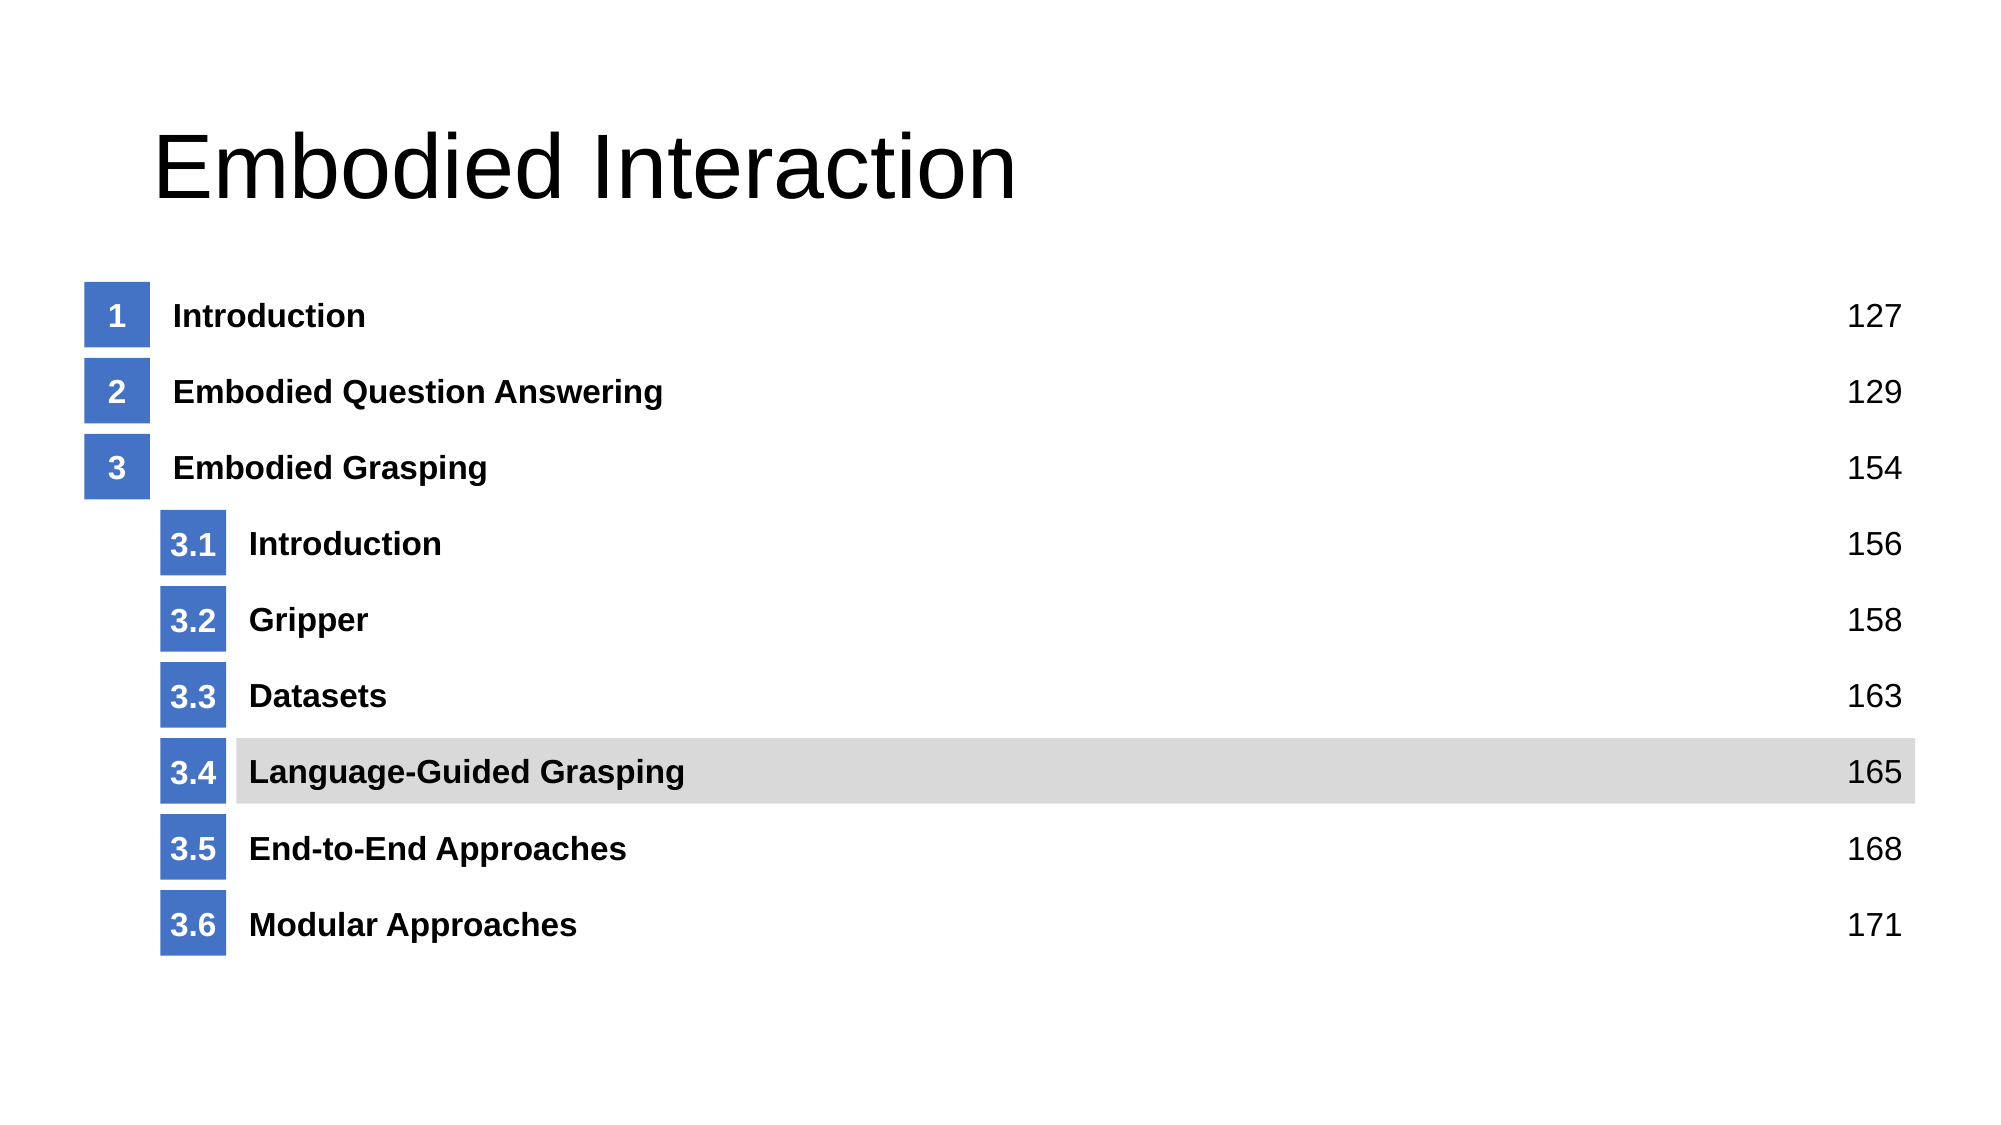

# Embodied Interaction
1
Introduction
127
2
Embodied Question Answering
129
3
Embodied Grasping
154
3.1
Introduction
156
3.2
Gripper
158
3.3
Datasets
163
3.4

Language-Guided Grasping
165
3.5
End-to-End Approaches
168
3.6
Modular Approaches
171